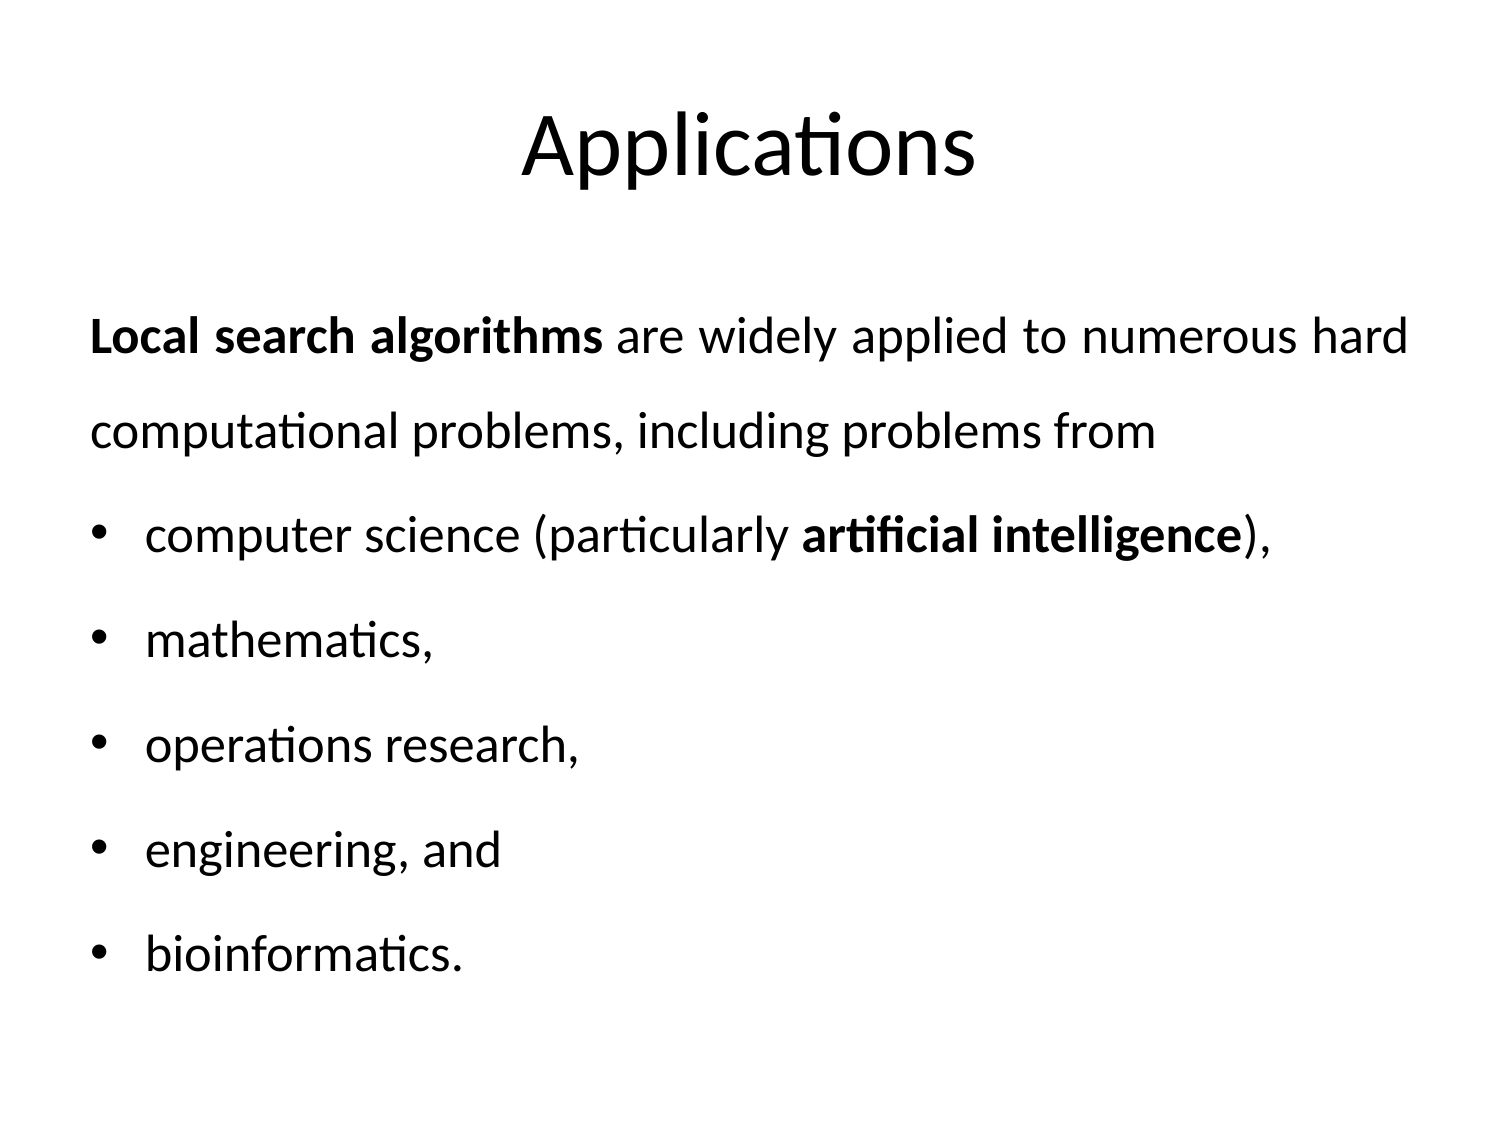

# Applications
Local search algorithms are widely applied to numerous hard computational problems, including problems from
computer science (particularly artificial intelligence),
mathematics,
operations research,
engineering, and
bioinformatics.